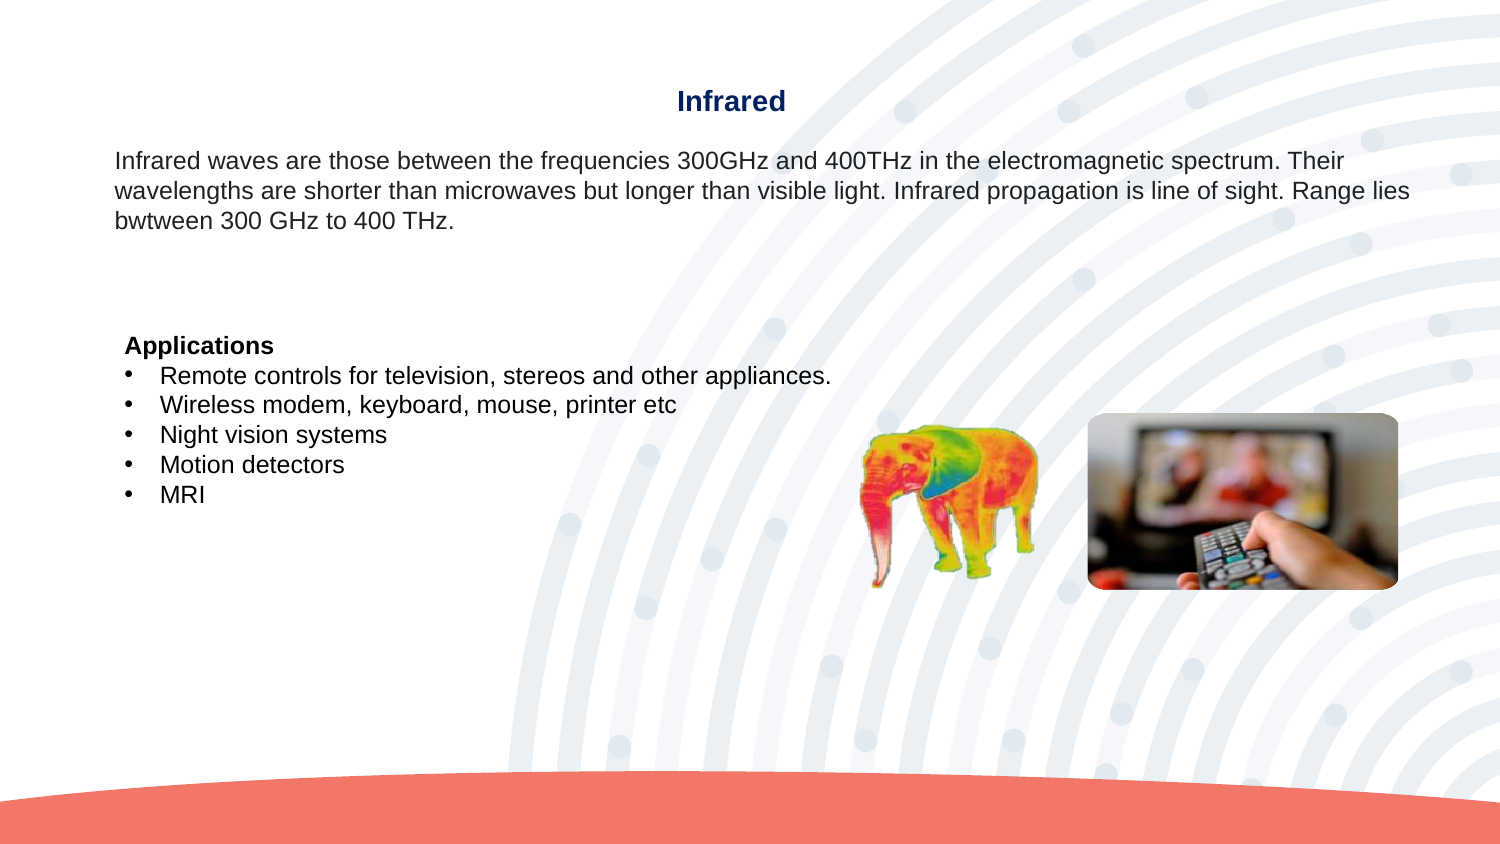

Infrared
Infrared waves are those between the frequencies 300GHz and 400THz in the electromagnetic spectrum. Their wavelengths are shorter than microwaves but longer than visible light. Infrared propagation is line of sight. Range lies bwtween 300 GHz to 400 THz.
Applications
Remote controls for television, stereos and other appliances.
Wireless modem, keyboard, mouse, printer etc
Night vision systems
Motion detectors
MRI